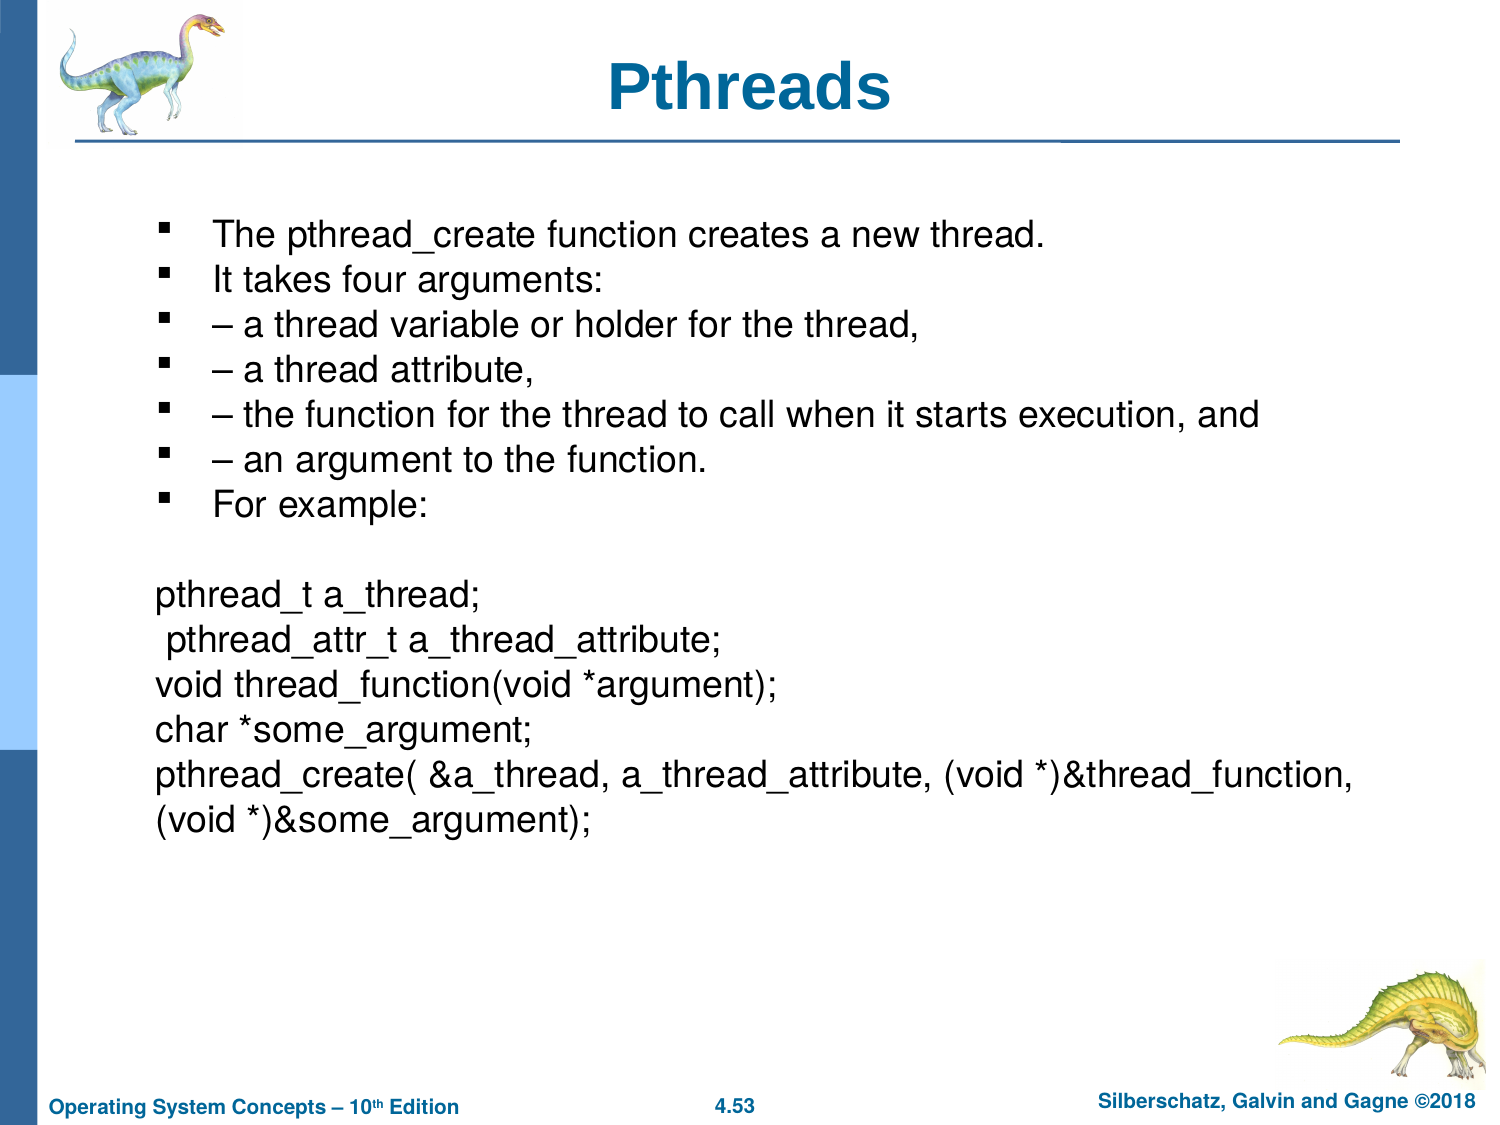

# Pthreads
The pthread_create function creates a new thread.
It takes four arguments:
– a thread variable or holder for the thread,
– a thread attribute,
– the function for the thread to call when it starts execution, and
– an argument to the function.
For example:

pthread_t a_thread;
 pthread_attr_t a_thread_attribute;
void thread_function(void *argument);
char *some_argument;
pthread_create( &a_thread, a_thread_attribute, (void *)&thread_function, (void *)&some_argument);